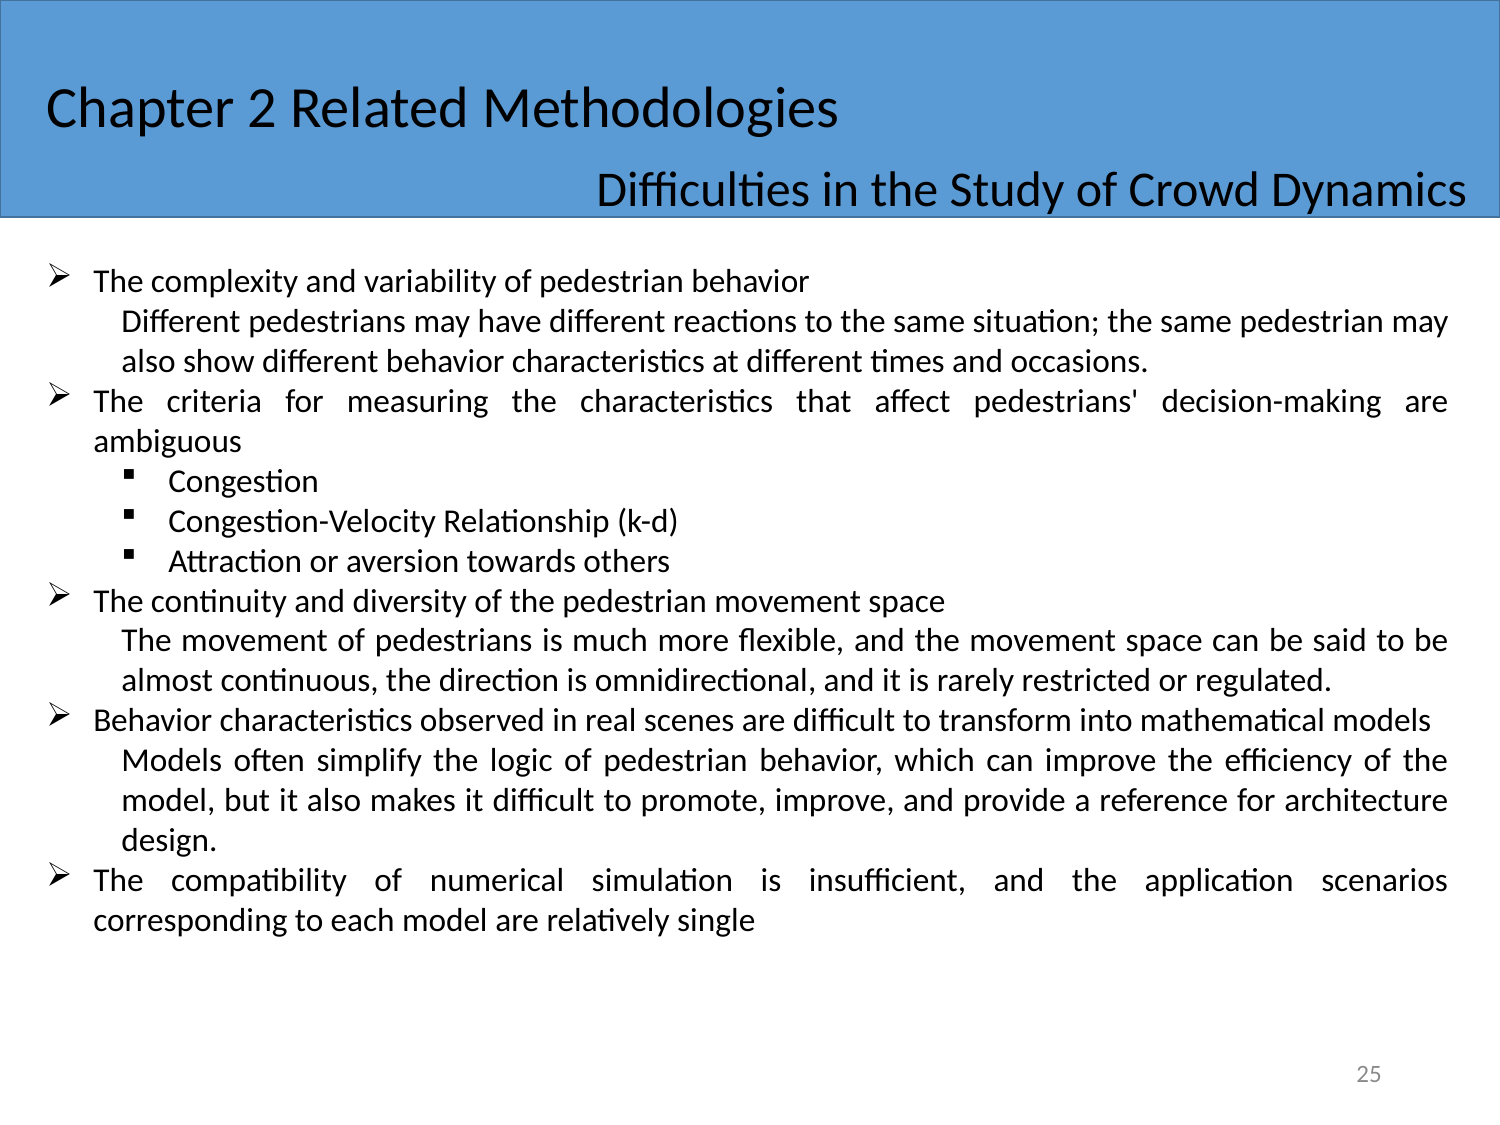

# Chapter 2 Related Methodologies
Difficulties in the Study of Crowd Dynamics
The complexity and variability of pedestrian behavior
Different pedestrians may have different reactions to the same situation; the same pedestrian may also show different behavior characteristics at different times and occasions.
The criteria for measuring the characteristics that affect pedestrians' decision-making are ambiguous
Congestion
Congestion-Velocity Relationship (k-d)
Attraction or aversion towards others
The continuity and diversity of the pedestrian movement space
The movement of pedestrians is much more flexible, and the movement space can be said to be almost continuous, the direction is omnidirectional, and it is rarely restricted or regulated.
Behavior characteristics observed in real scenes are difficult to transform into mathematical models
Models often simplify the logic of pedestrian behavior, which can improve the efficiency of the model, but it also makes it difficult to promote, improve, and provide a reference for architecture design.
The compatibility of numerical simulation is insufficient, and the application scenarios corresponding to each model are relatively single
25